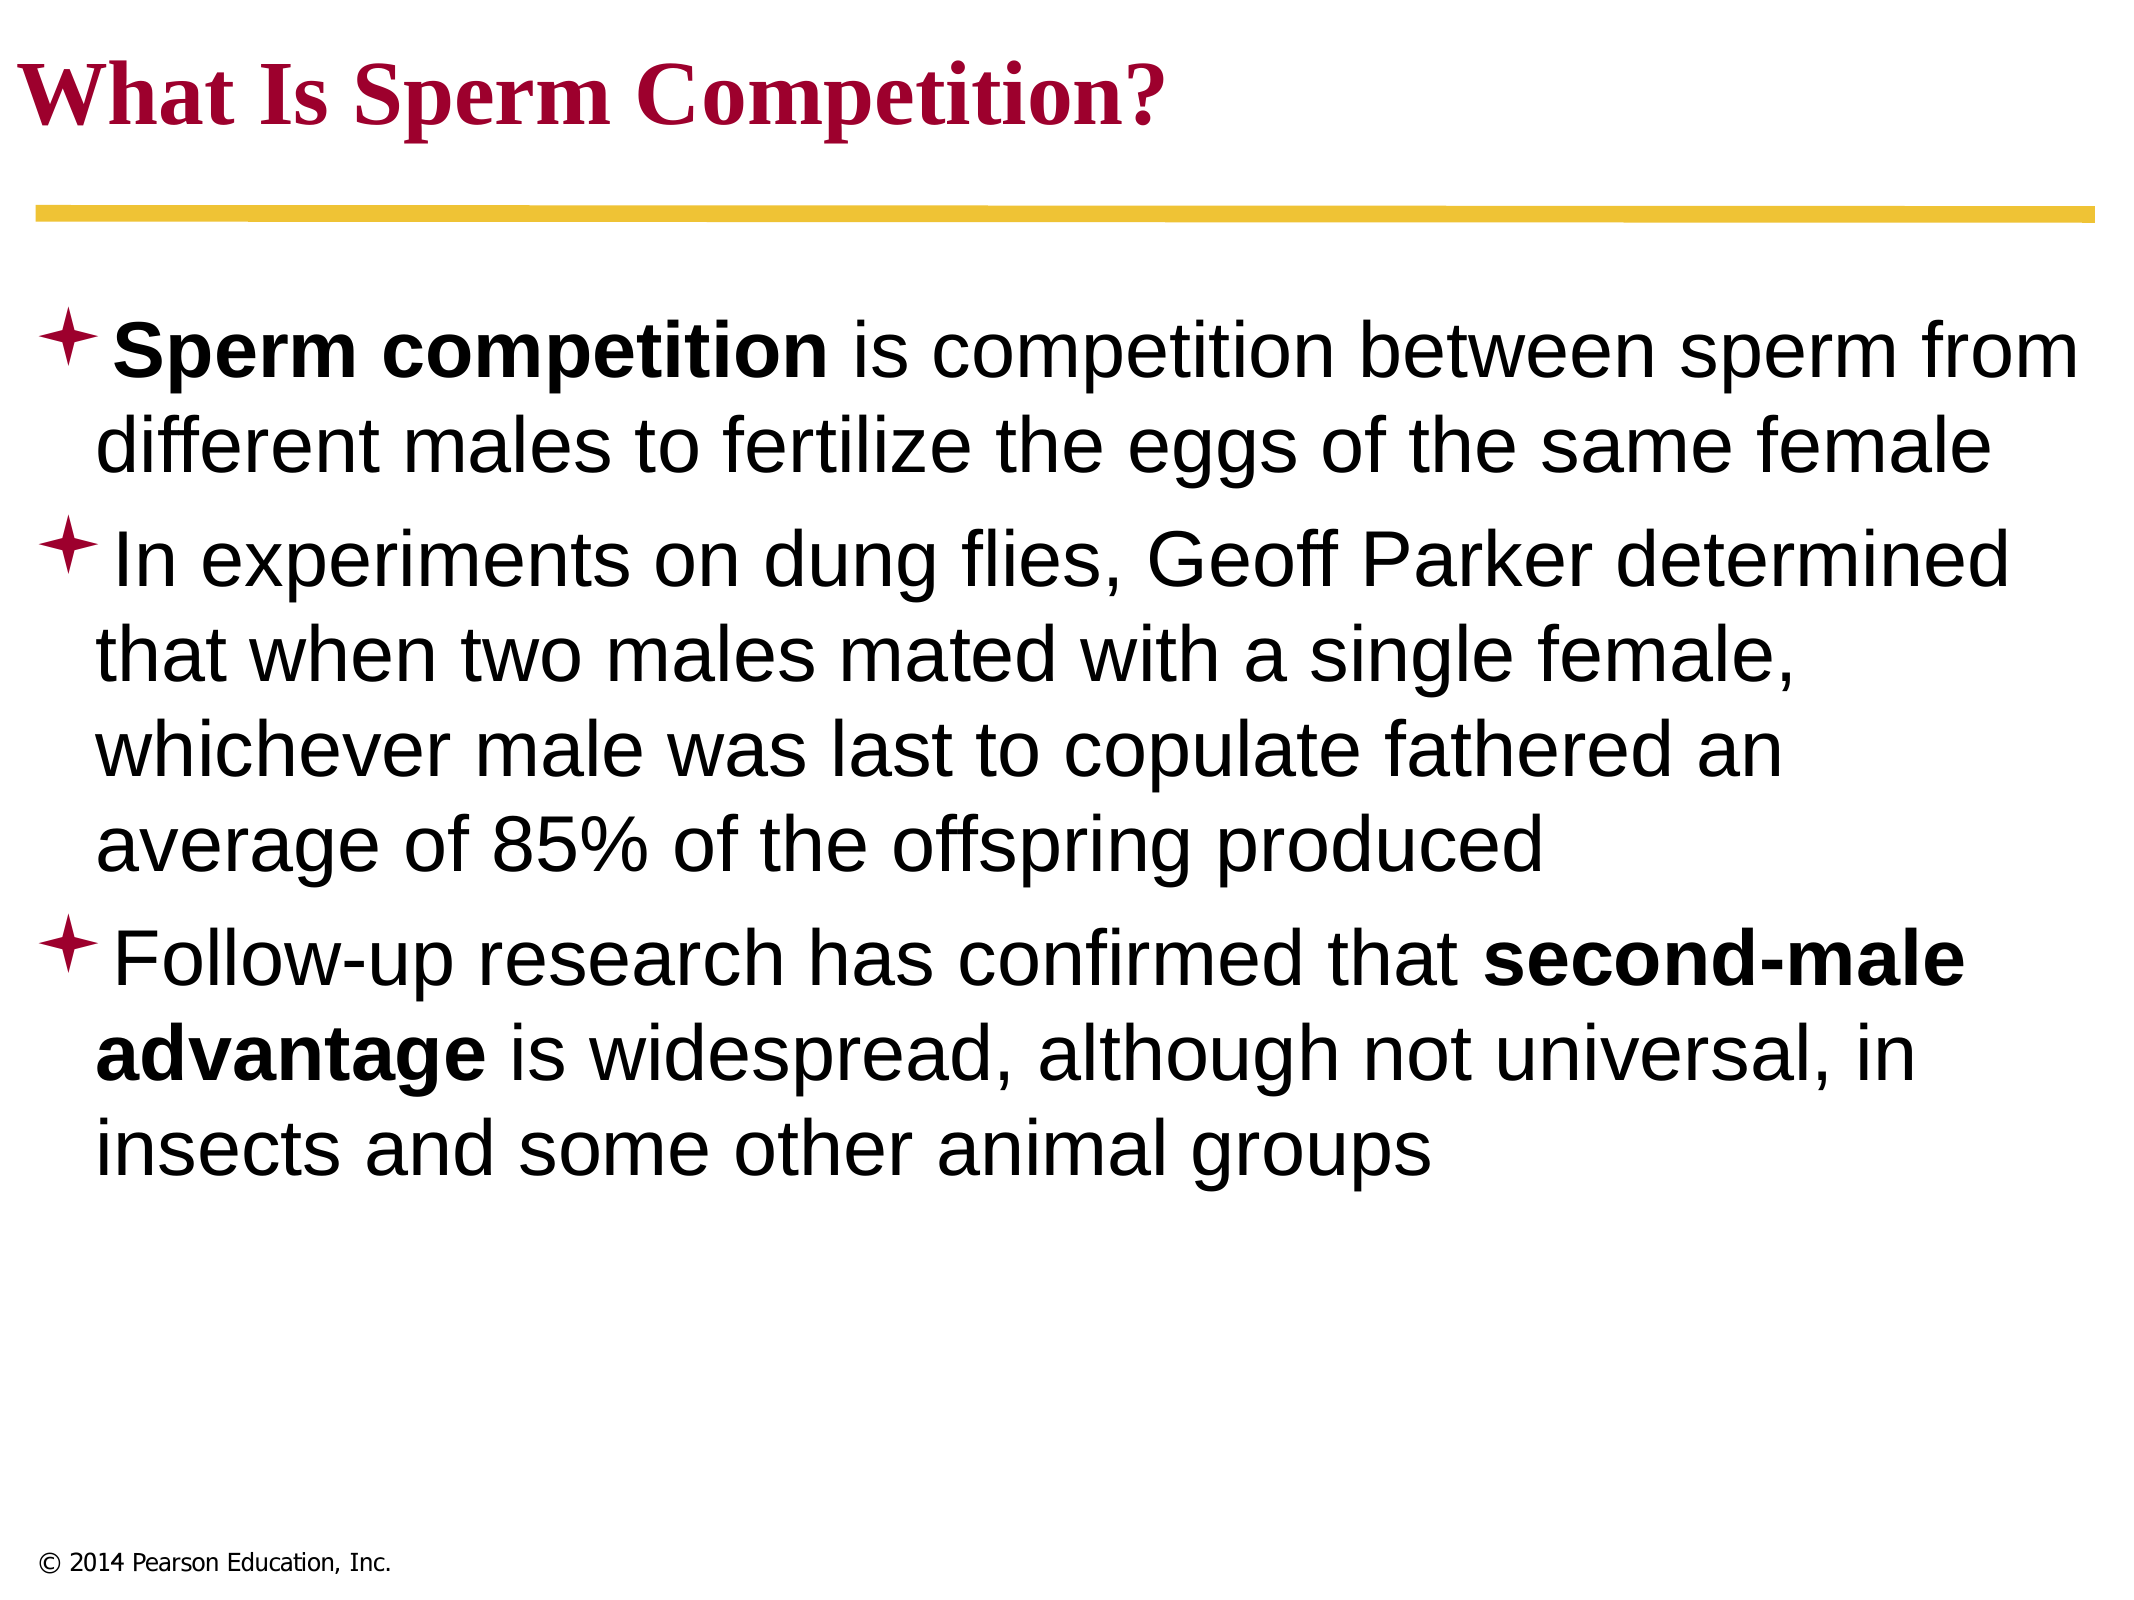

What Is Sperm Competition?

Sperm competition is competition between sperm from different males to fertilize the eggs of the same female
In experiments on dung flies, Geoff Parker determined that when two males mated with a single female, whichever male was last to copulate fathered an average of 85% of the offspring produced
Follow-up research has confirmed that second-male advantage is widespread, although not universal, in insects and some other animal groups